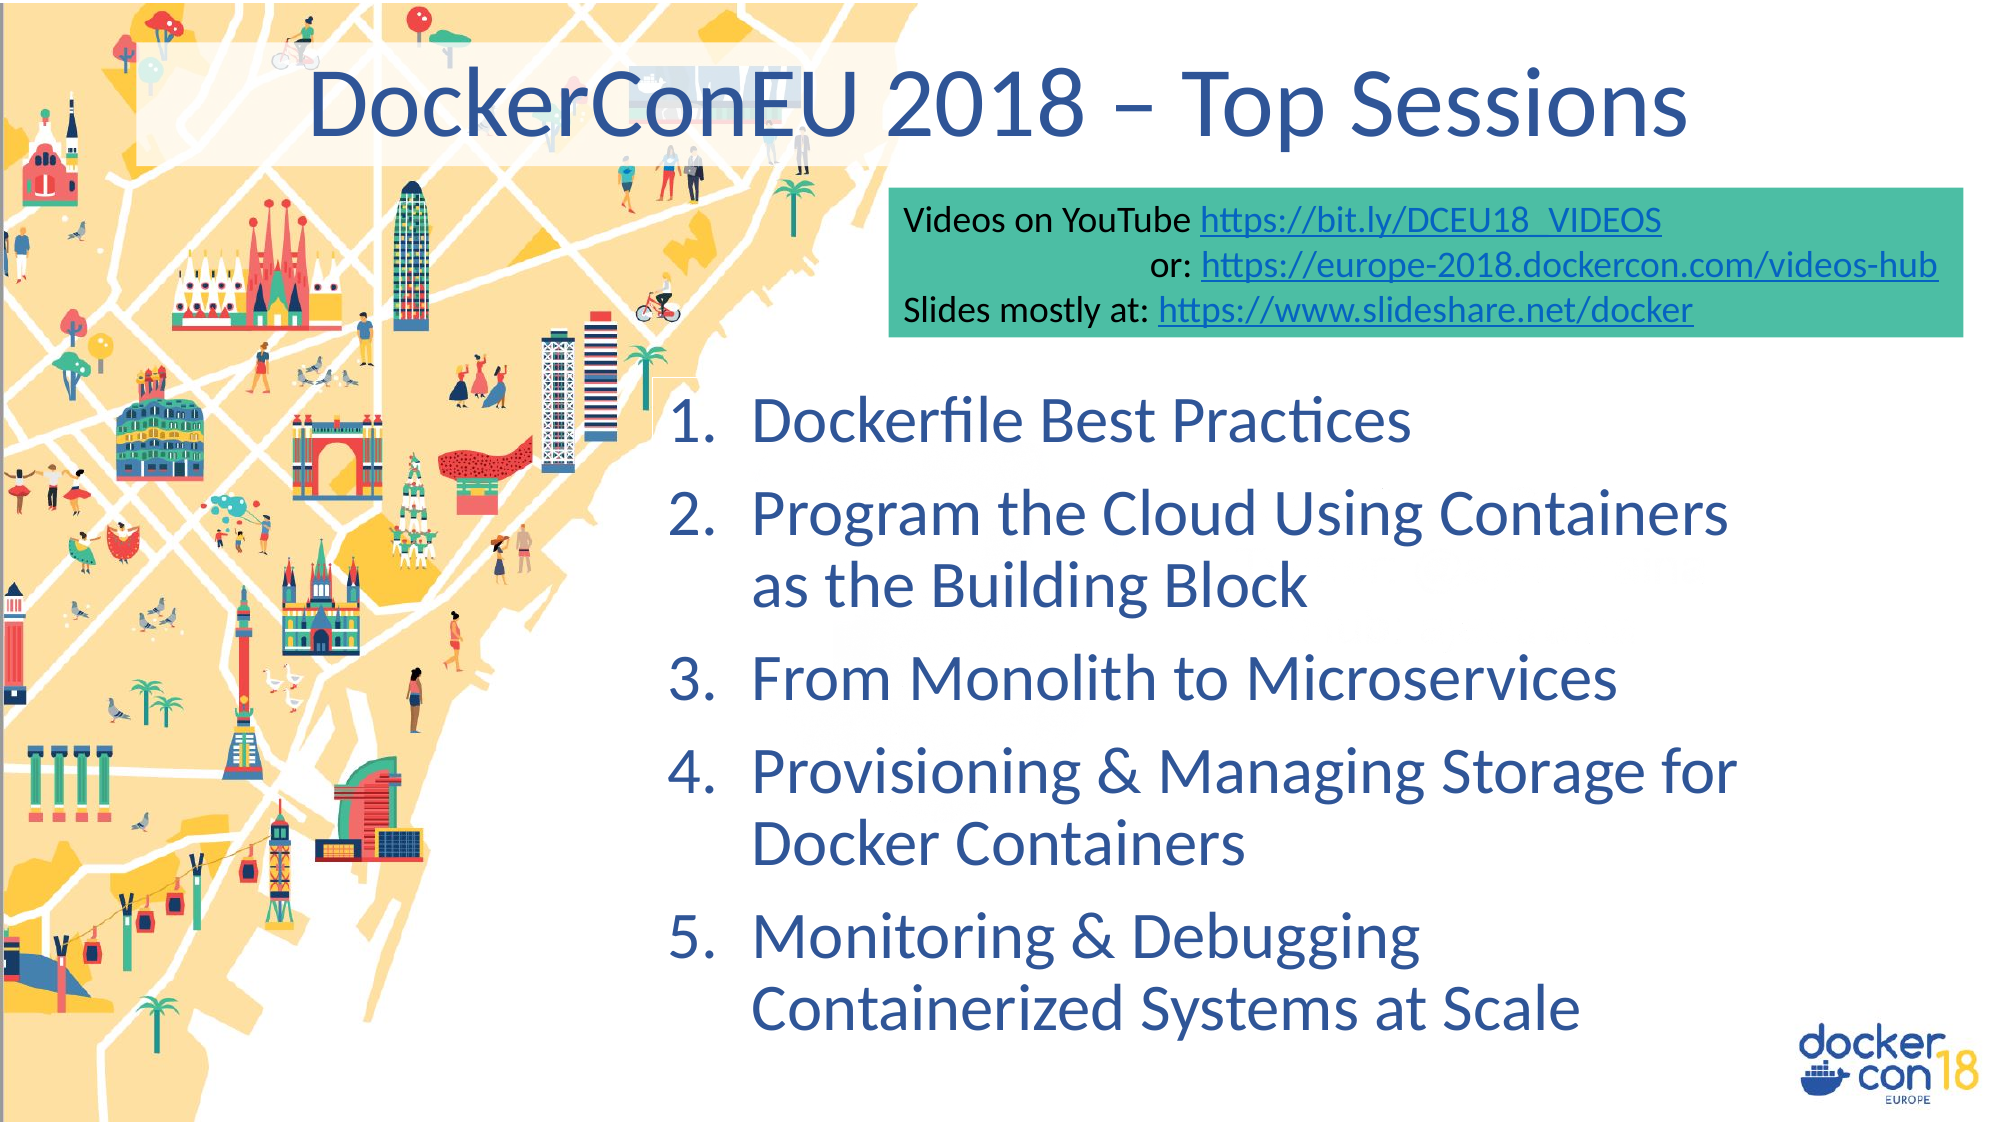

# DockerConEU 2018 – Top Sessions
Videos on YouTube https://bit.ly/DCEU18_VIDEOS
                             or: https://europe-2018.dockercon.com/videos-hub
Slides mostly at: https://www.slideshare.net/docker
Dockerfile Best Practices
Program the Cloud Using Containers as the Building Block
From Monolith to Microservices
Provisioning & Managing Storage for Docker Containers
Monitoring & Debugging Containerized Systems at Scale